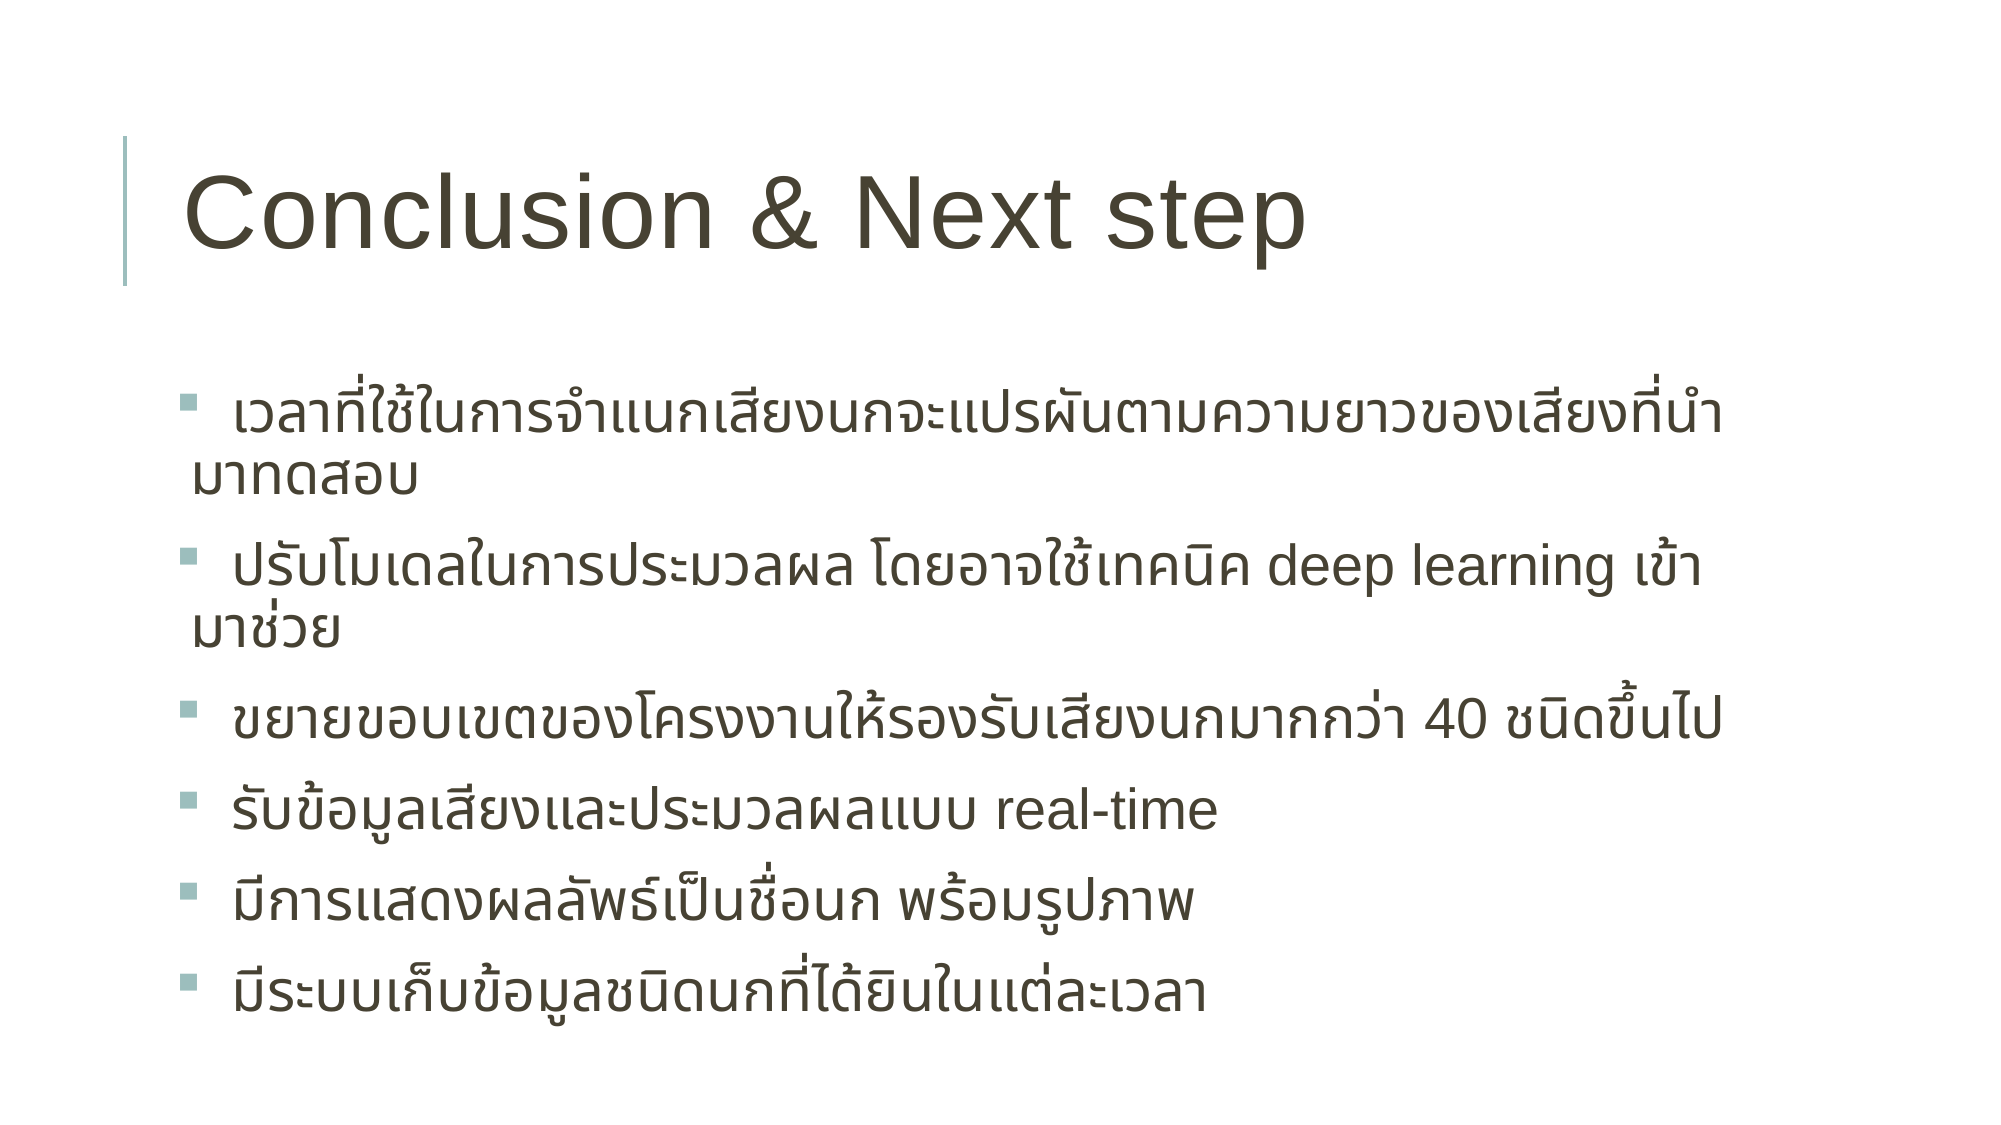

# Conclusion & Next step
  เวลาที่ใช้ในการจำแนกเสียงนกจะแปรผันตามความยาวของเสียงที่นำมาทดสอบ
  ปรับโมเดลในการประมวลผล โดยอาจใช้เทคนิค deep learning เข้ามาช่วย
  ขยายขอบเขตของโครงงานให้รองรับเสียงนกมากกว่า 40 ชนิดขึ้นไป
  รับข้อมูลเสียงและประมวลผลแบบ real-time
  มีการแสดงผลลัพธ์เป็นชื่อนก พร้อมรูปภาพ
  มีระบบเก็บข้อมูลชนิดนกที่ได้ยินในแต่ละเวลา